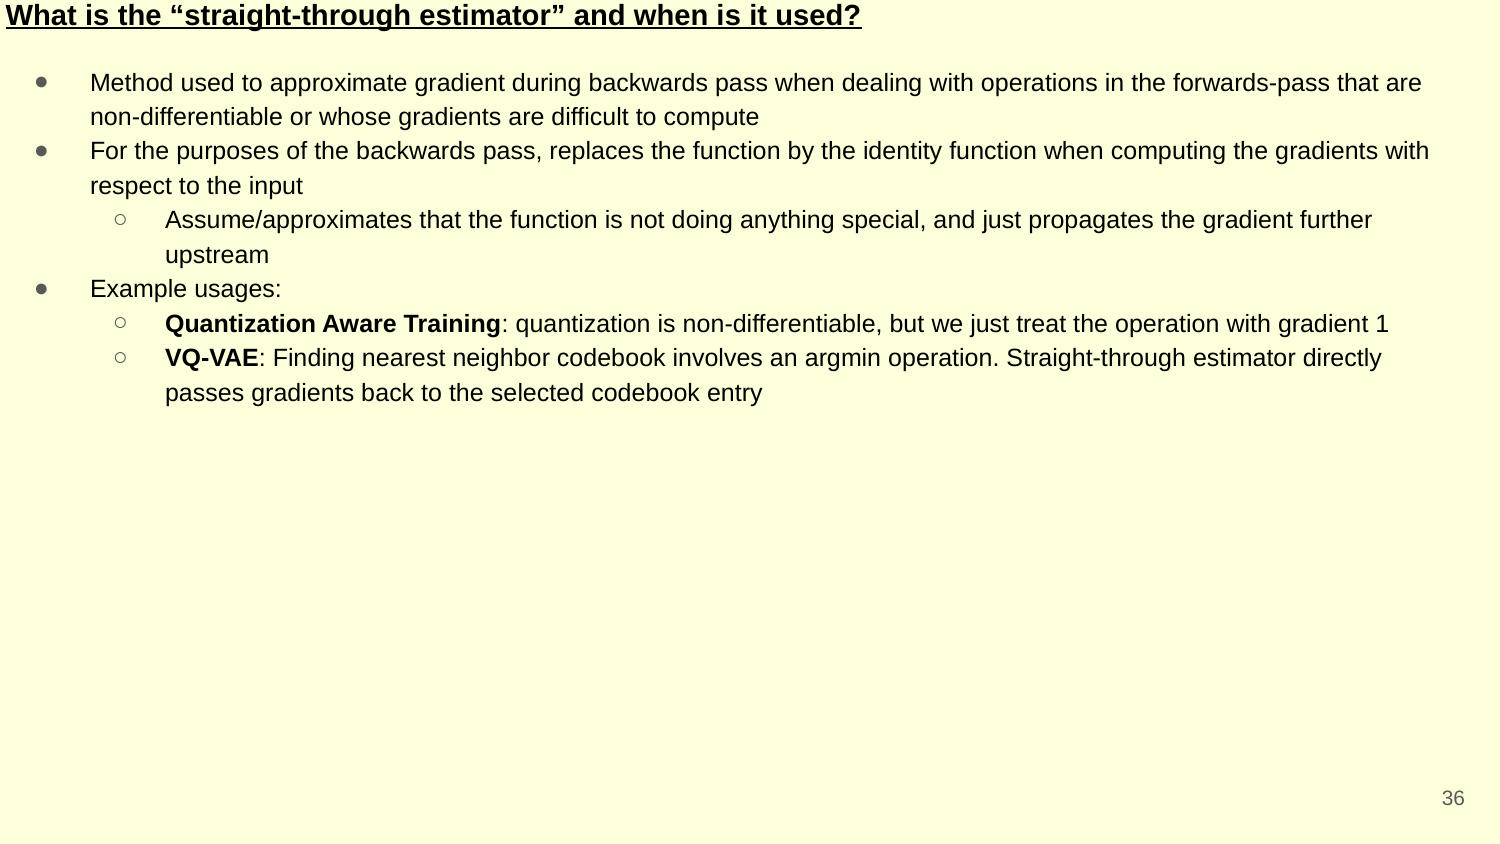

What is the “straight-through estimator” and when is it used?
Method used to approximate gradient during backwards pass when dealing with operations in the forwards-pass that are non-differentiable or whose gradients are difficult to compute
For the purposes of the backwards pass, replaces the function by the identity function when computing the gradients with respect to the input
Assume/approximates that the function is not doing anything special, and just propagates the gradient further upstream
Example usages:
Quantization Aware Training: quantization is non-differentiable, but we just treat the operation with gradient 1
VQ-VAE: Finding nearest neighbor codebook involves an argmin operation. Straight-through estimator directly passes gradients back to the selected codebook entry

36